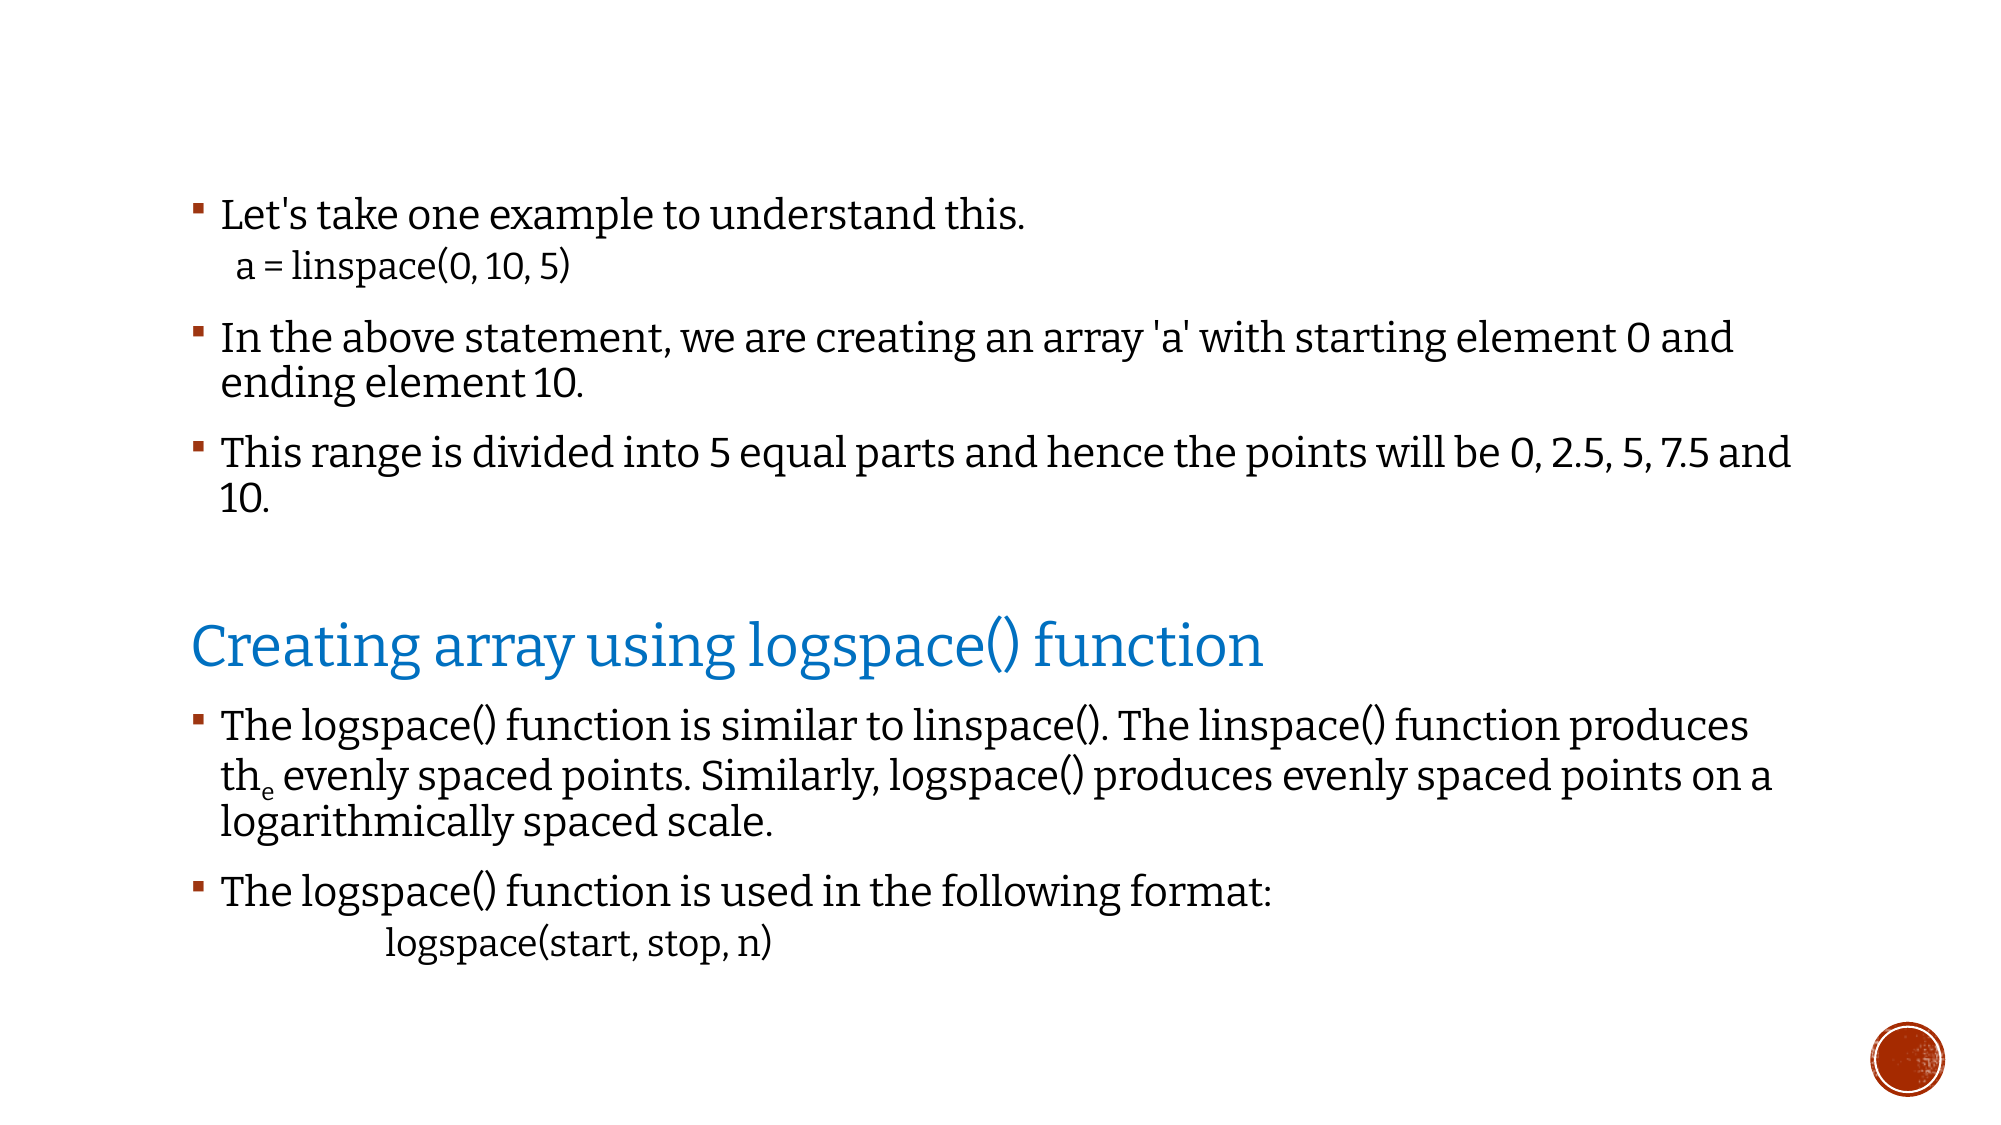

Let's take one example to understand this.
a = linspace(0, 10, 5)
In the above statement, we are creating an array 'a' with starting element 0 and ending element 10.
This range is divided into 5 equal parts and hence the points will be 0, 2.5, 5, 7.5 and 10.

Creating array using logspace() function
The logspace() function is similar to linspace(). The linspace() function produces the evenly spaced points. Similarly, logspace() produces evenly spaced points on a logarithmically spaced scale.
The logspace() function is used in the following format:
	logspace(start, stop, n)